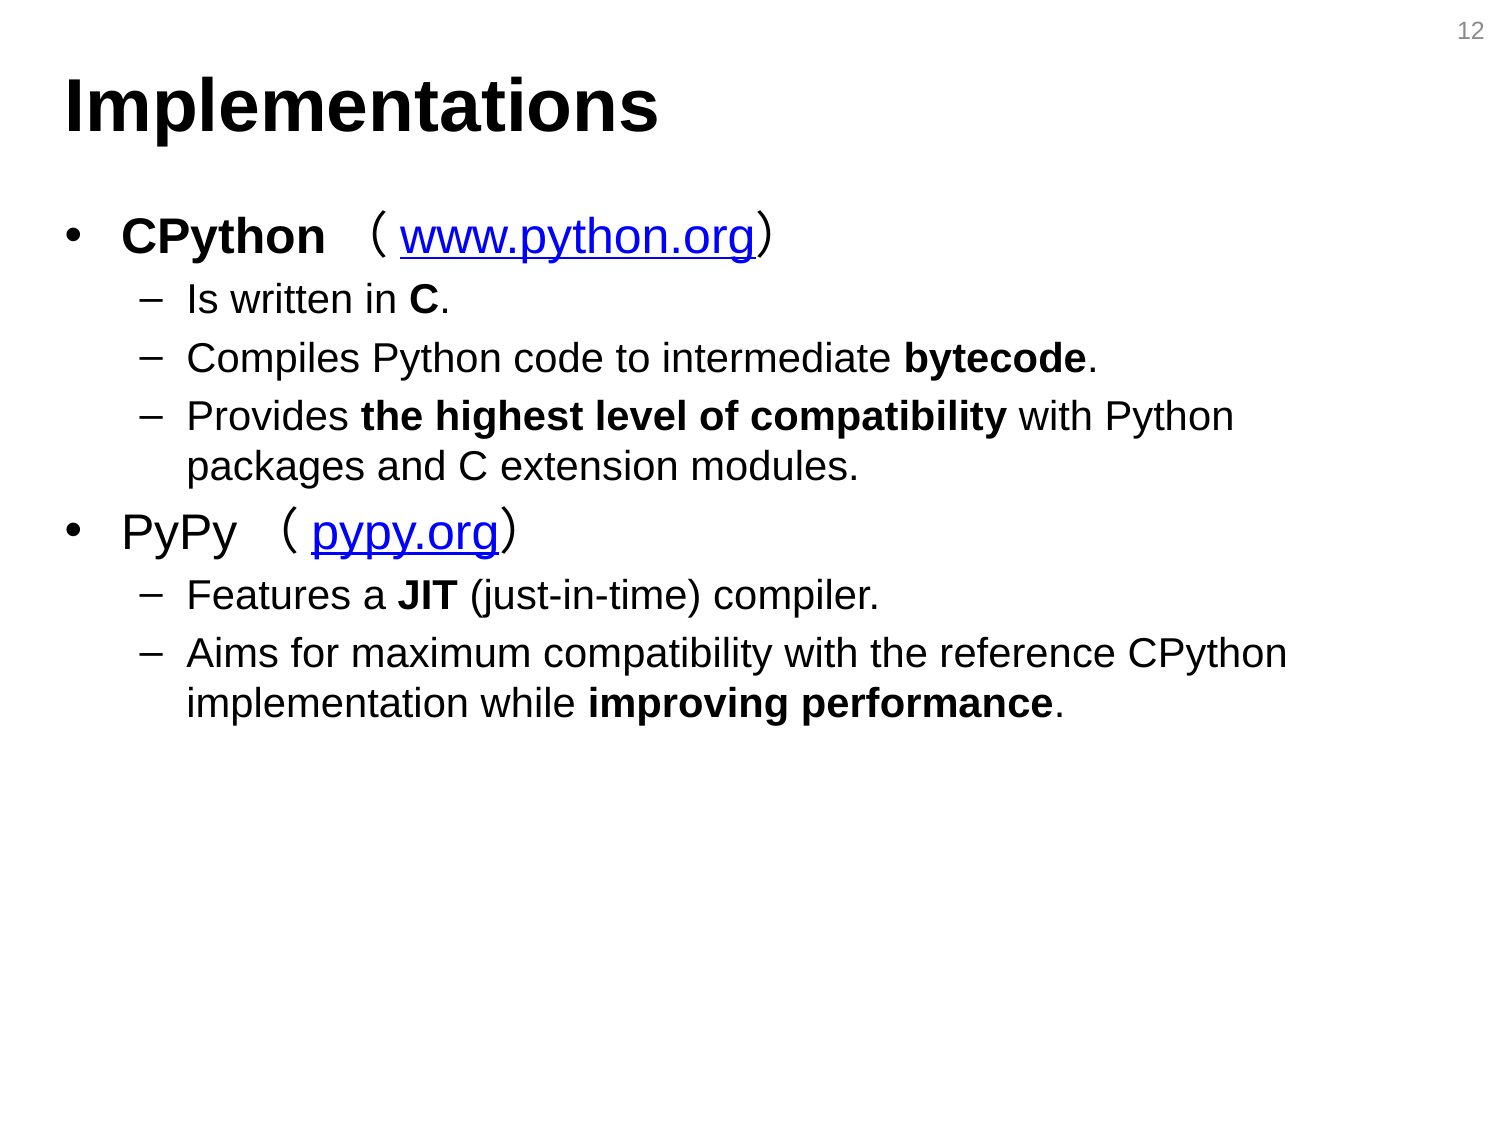

12
# Implementations
CPython（www.python.org）
Is written in C.
Compiles Python code to intermediate bytecode.
Provides the highest level of compatibility with Python packages and C extension modules.
PyPy（pypy.org）
Features a JIT (just-in-time) compiler.
Aims for maximum compatibility with the reference CPython implementation while improving performance.